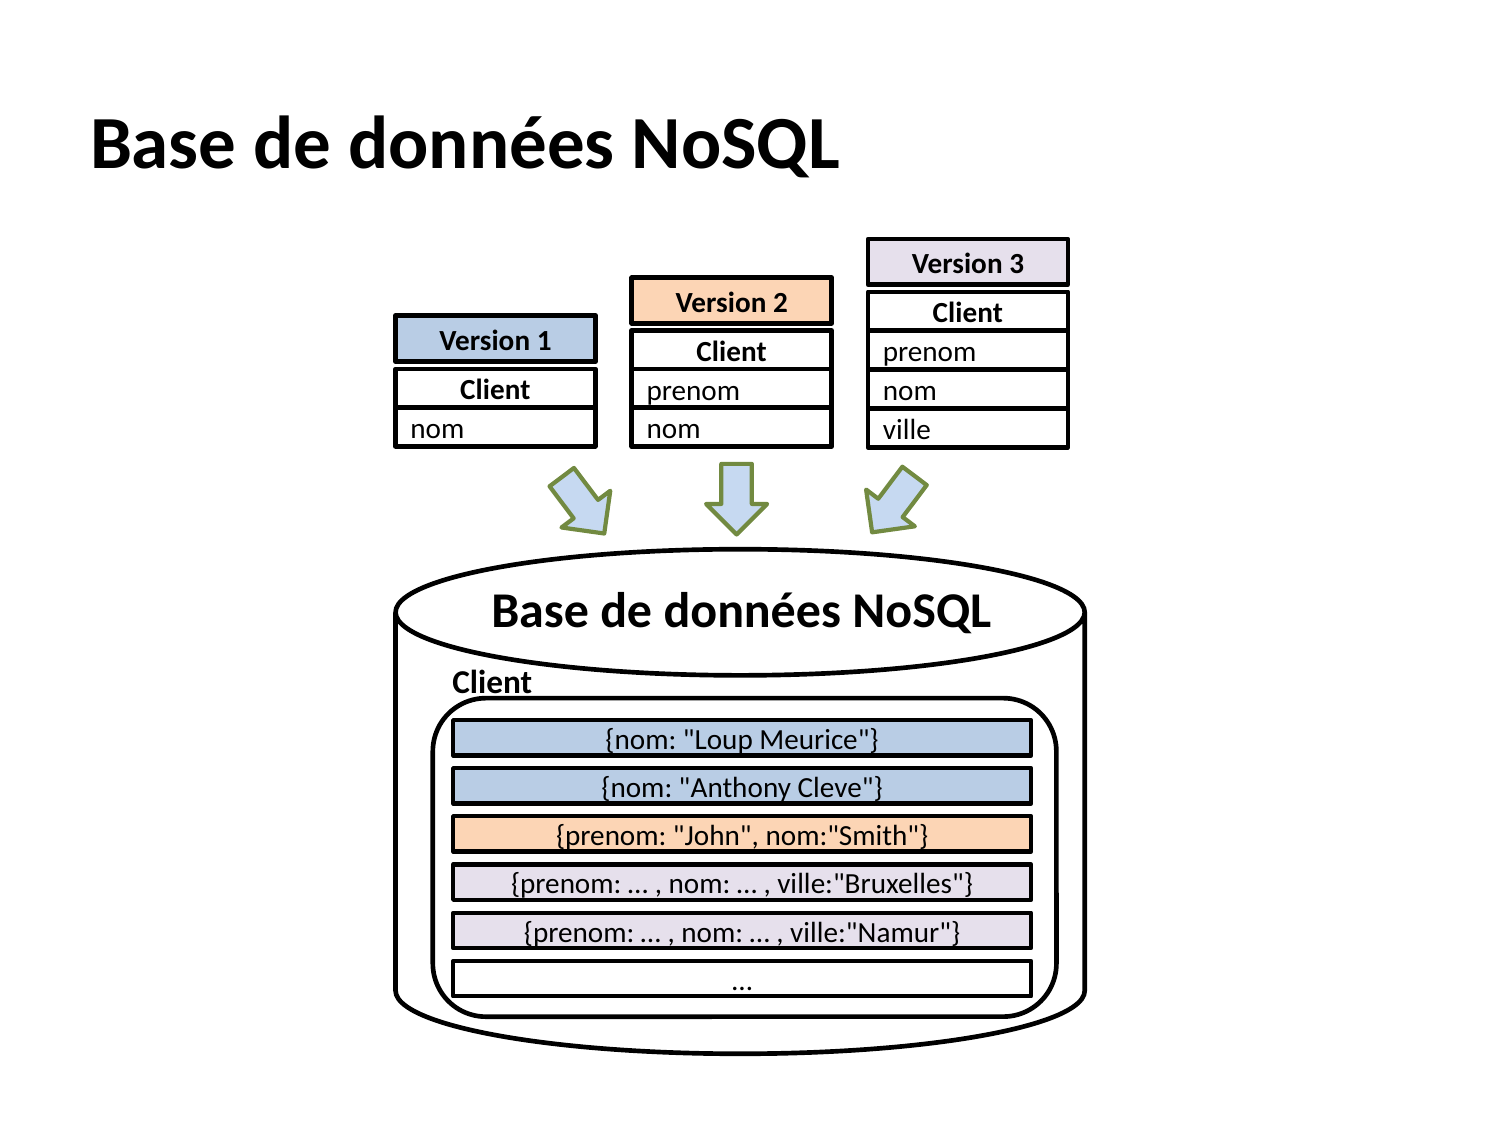

# Base de données NoSQL
Version 3
Version 2
Client
Version 1
Client
prenom
Client
prenom
nom
nom
nom
ville

Base de données NoSQL
Client

{nom: "Loup Meurice"}
{nom: "Anthony Cleve"}
{prenom: "John", nom:"Smith"}
{prenom: … , nom: … , ville:"Bruxelles"}
{prenom: … , nom: … , ville:"Namur"}
…